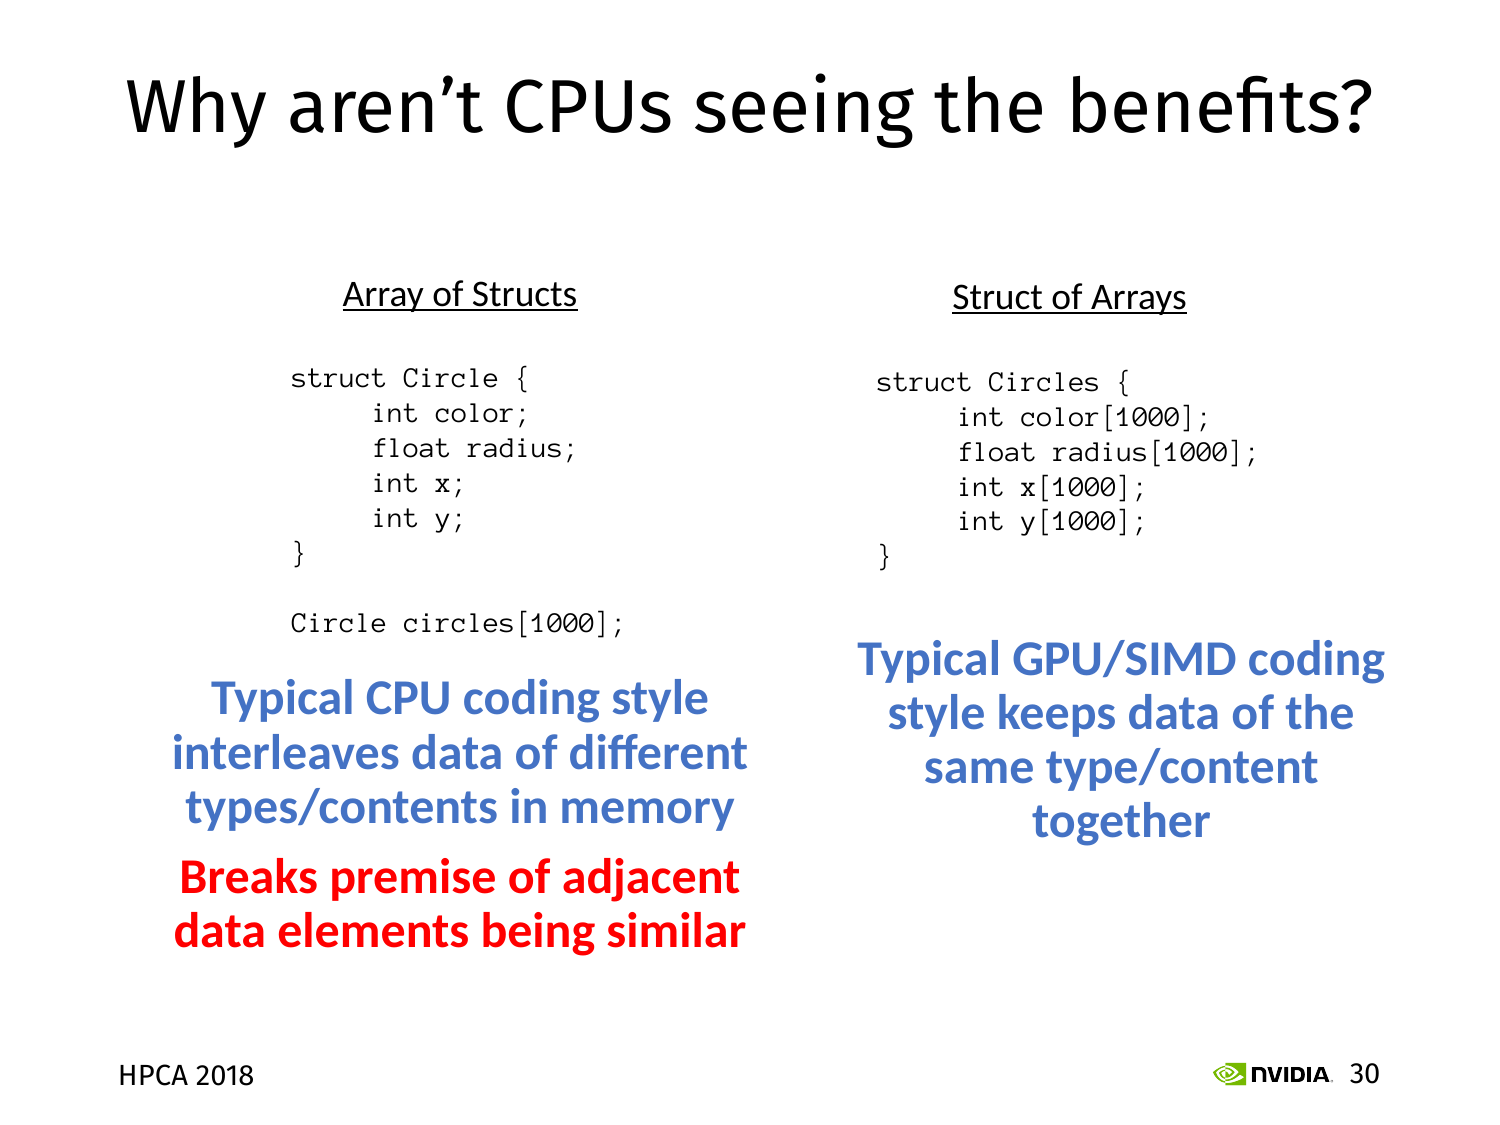

# Why aren’t CPUs seeing the benefits?
Array of Structs

struct Circle {
     int color;
     float radius;
     int x;
     int y;
}

Circle circles[1000];
Struct of Arrays

struct Circles {
     int color[1000];
     float radius[1000];
     int x[1000];
     int y[1000];
}

Typical GPU/SIMD coding style keeps data of the same type/content together
Typical CPU coding style interleaves data of different types/contents in memory
Breaks premise of adjacent data elements being similar